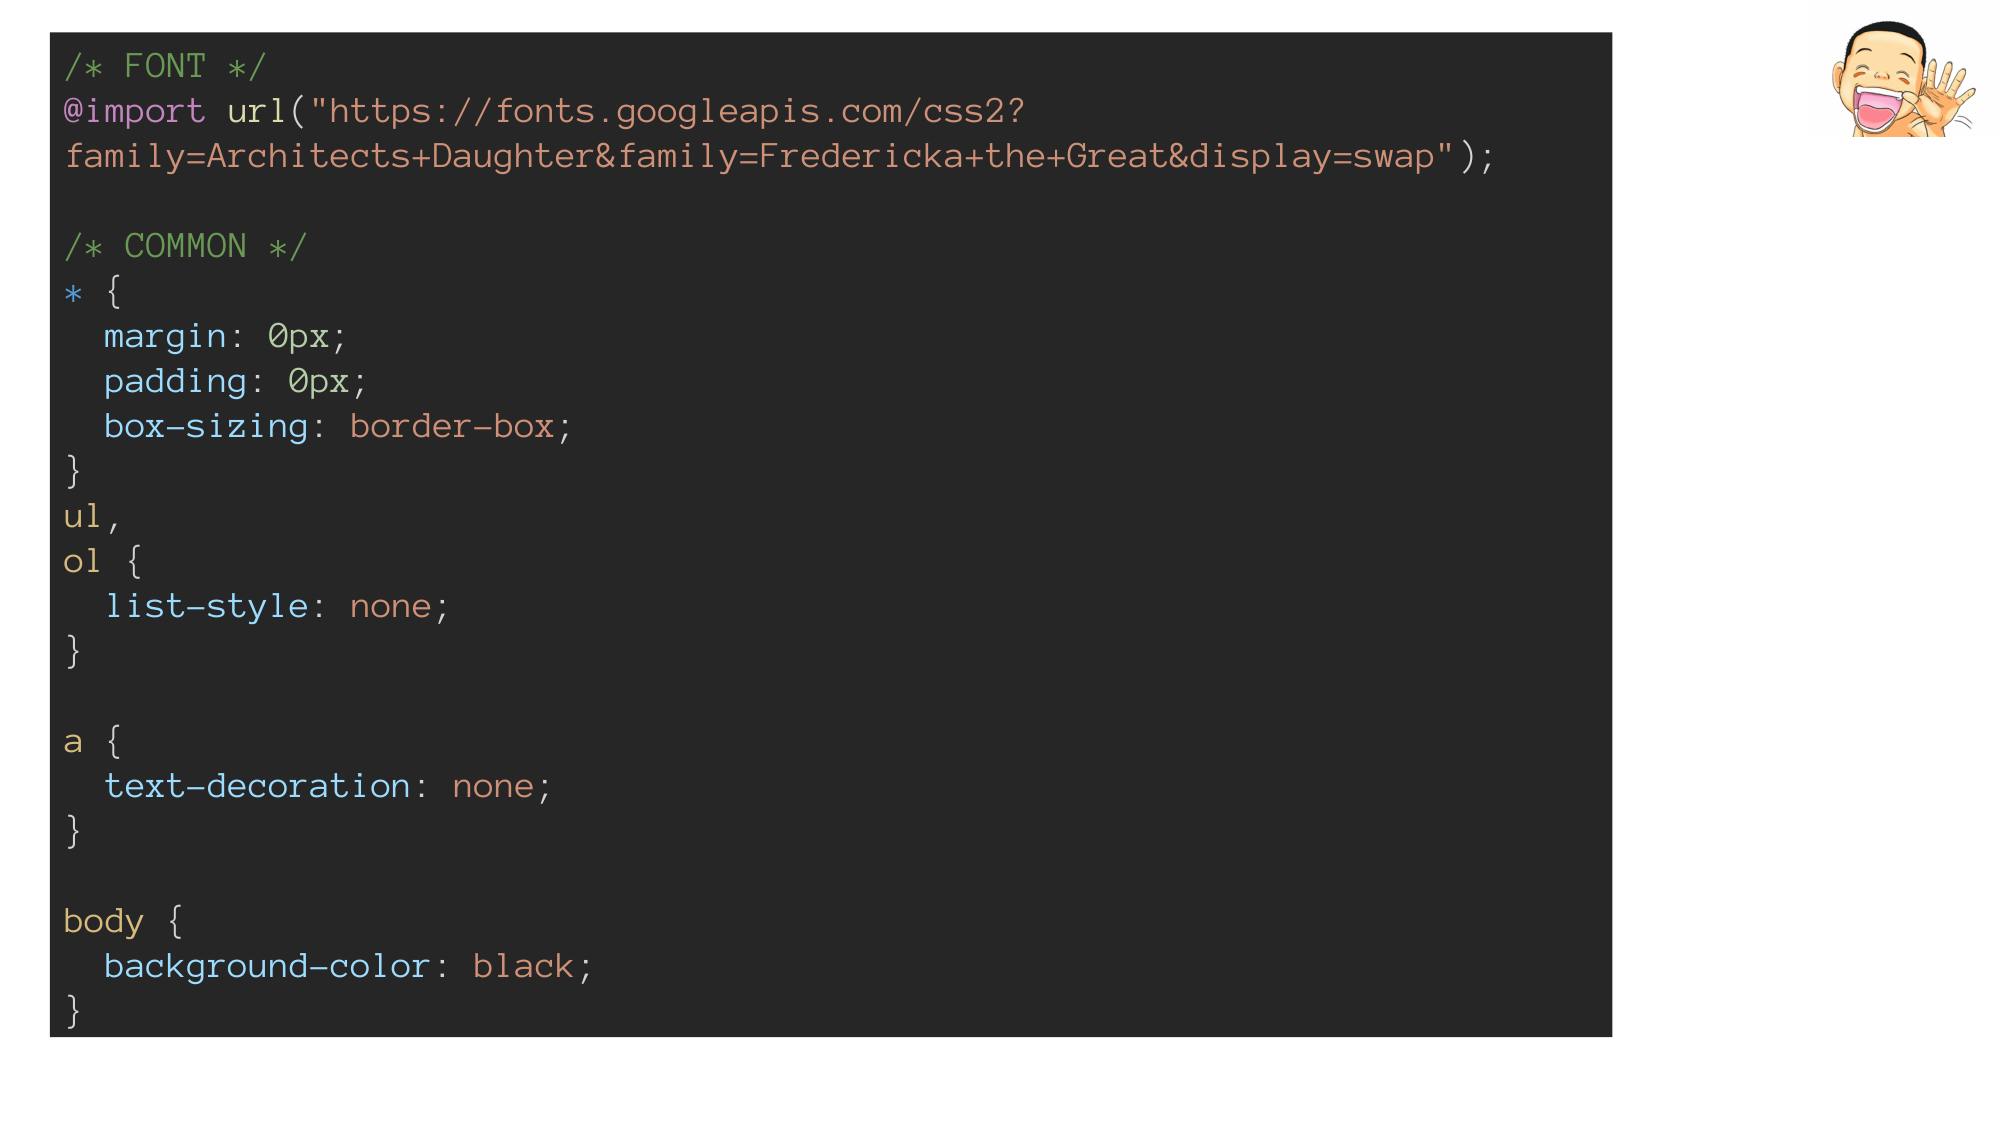

/* FONT */
@import url("https://fonts.googleapis.com/css2?family=Architects+Daughter&family=Fredericka+the+Great&display=swap");
/* COMMON */
* {
  margin: 0px;
  padding: 0px;
  box-sizing: border-box;
}
ul,
ol {
  list-style: none;
}
a {
  text-decoration: none;
}
body {
  background-color: black;
}